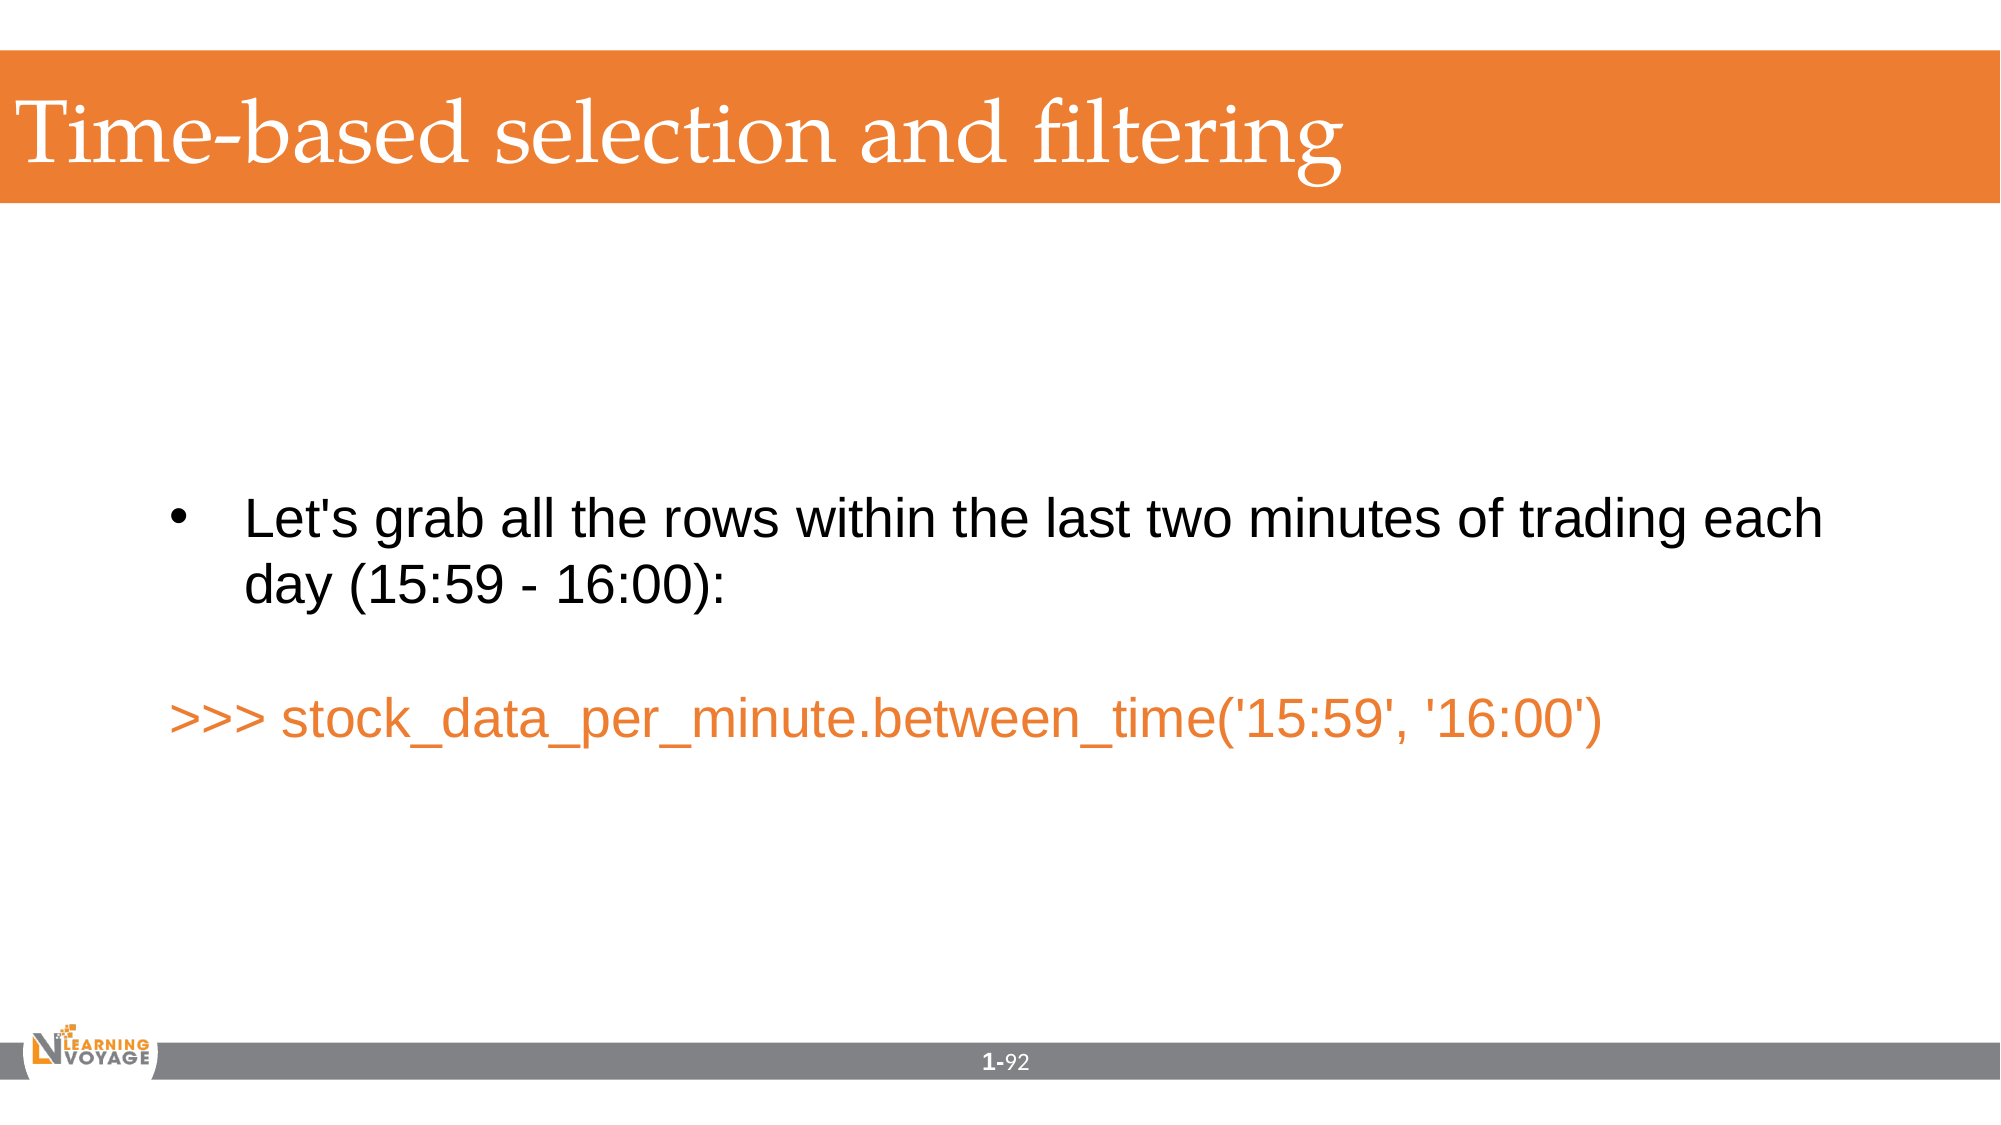

Time-based selection and filtering
Let's grab all the rows within the last two minutes of trading each day (15:59 - 16:00):

>>> stock_data_per_minute.between_time('15:59', '16:00')
1-92